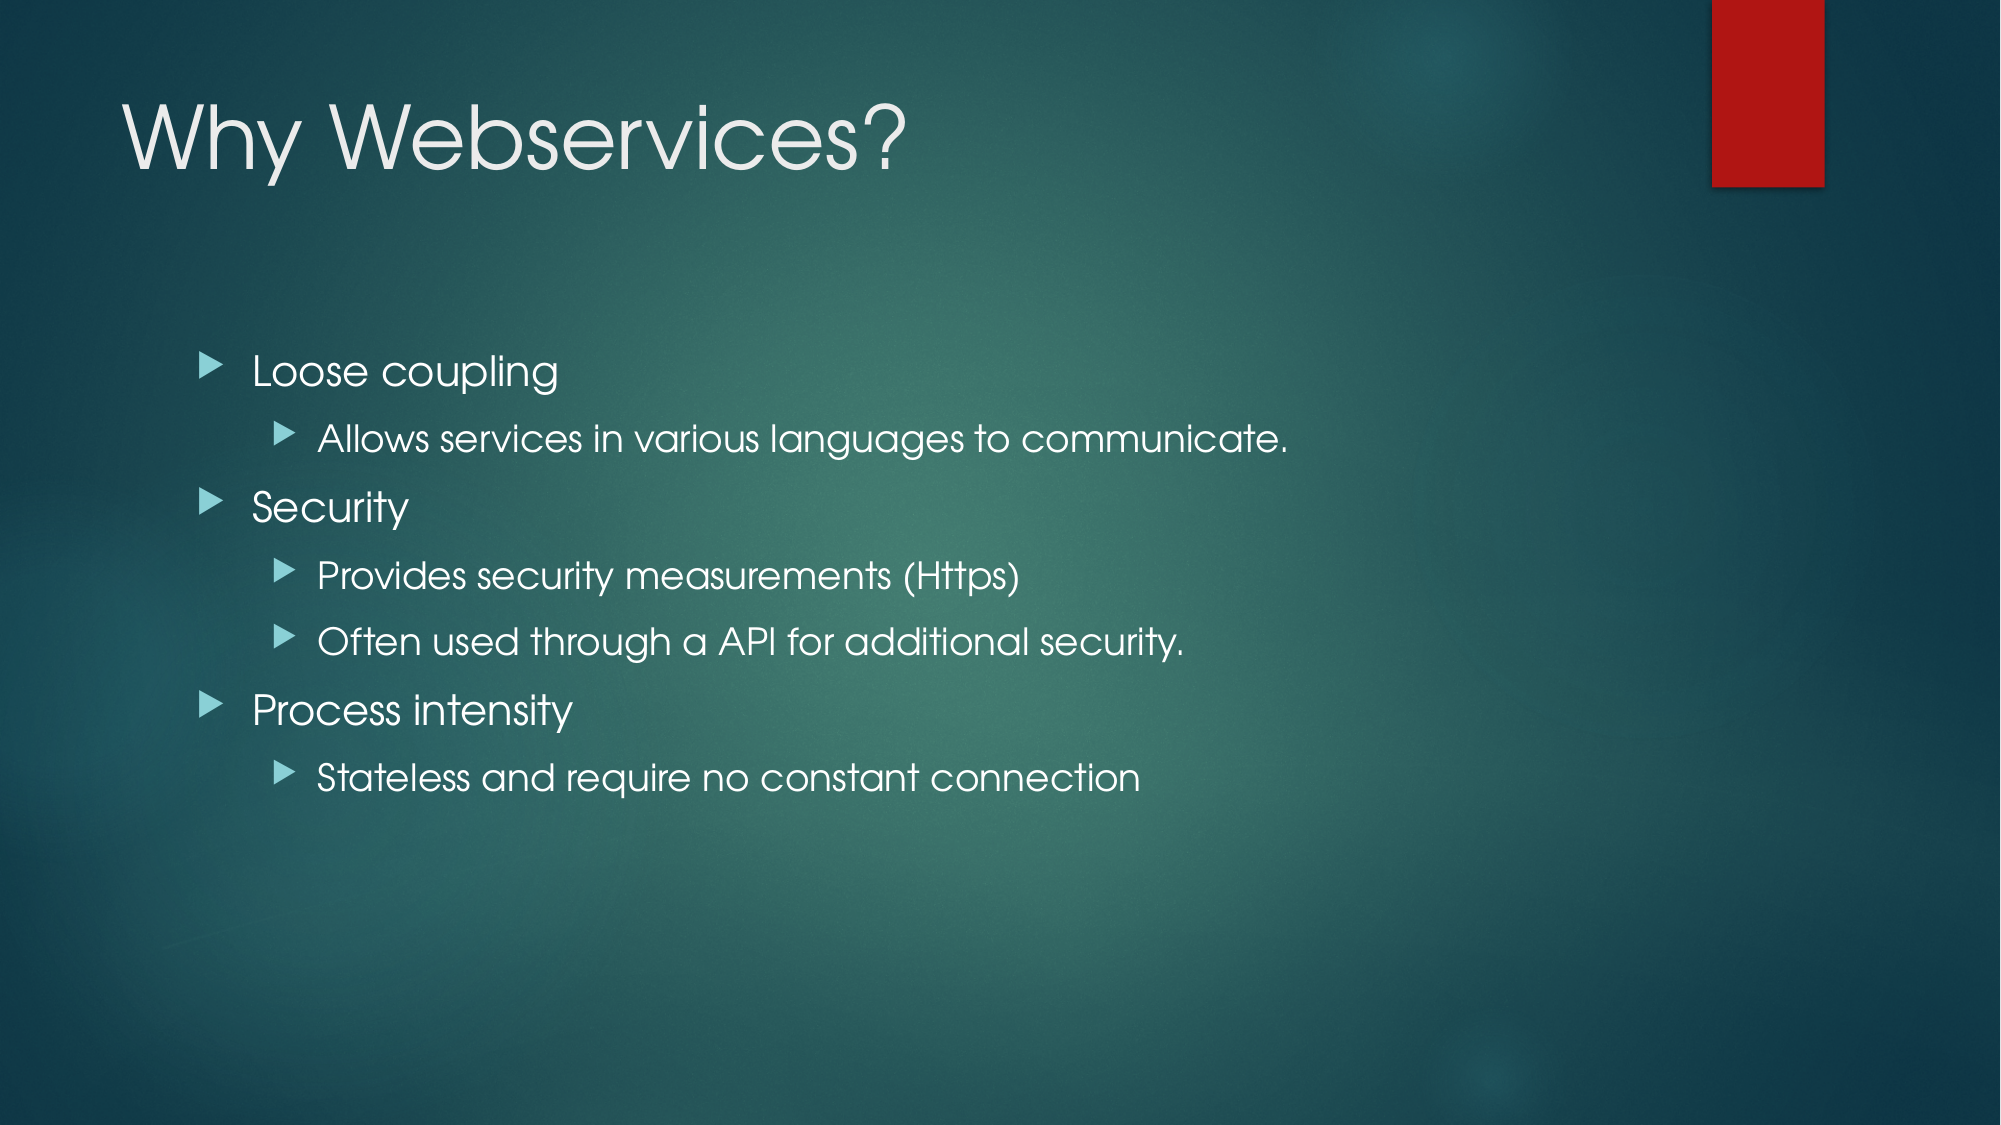

# Why Webservices?
Loose coupling
Allows services in various languages to communicate.
Security
Provides security measurements (Https)
Often used through a API for additional security.
Process intensity
Stateless and require no constant connection